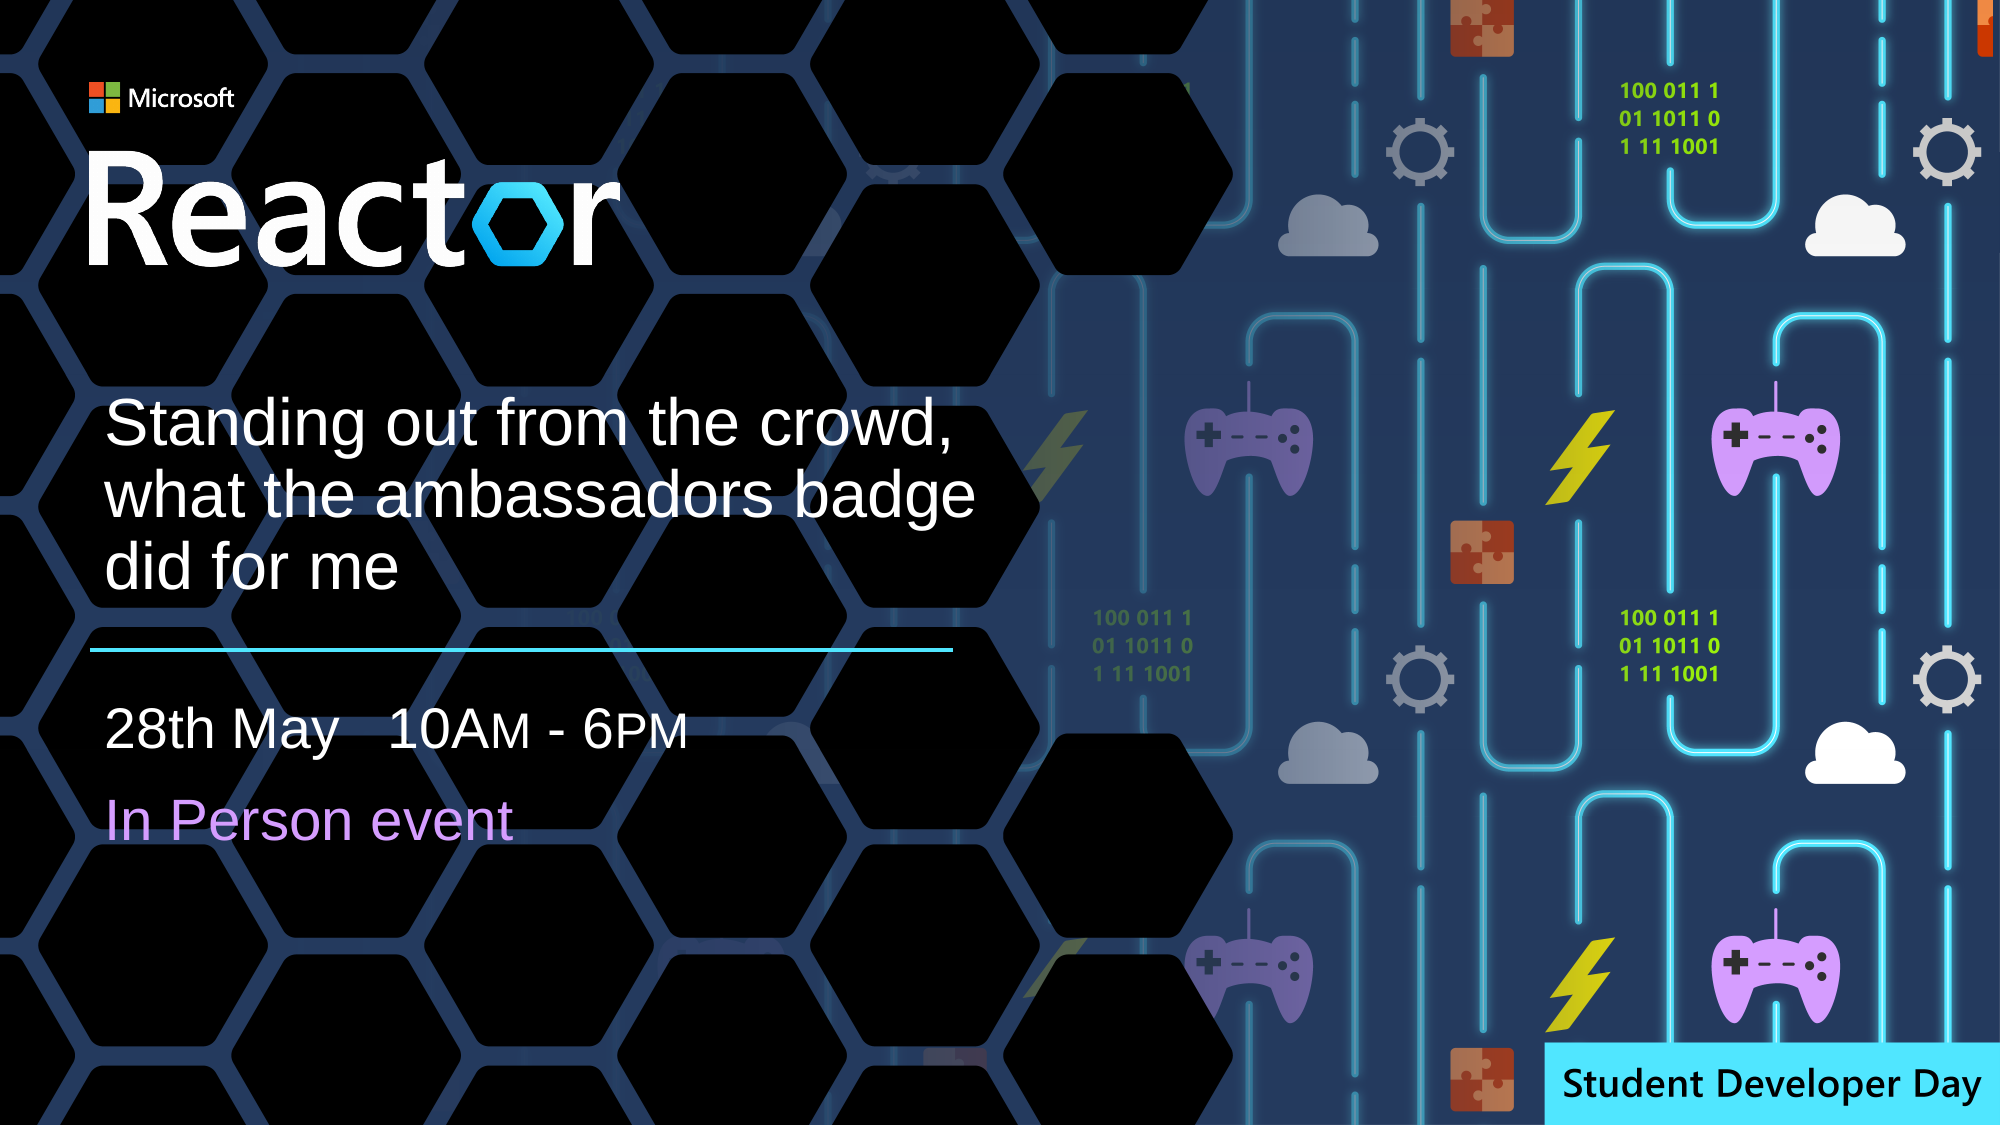

# Standing out from the crowd, what the ambassadors badge did for me
28th May   10AM - 6PM

In Person event